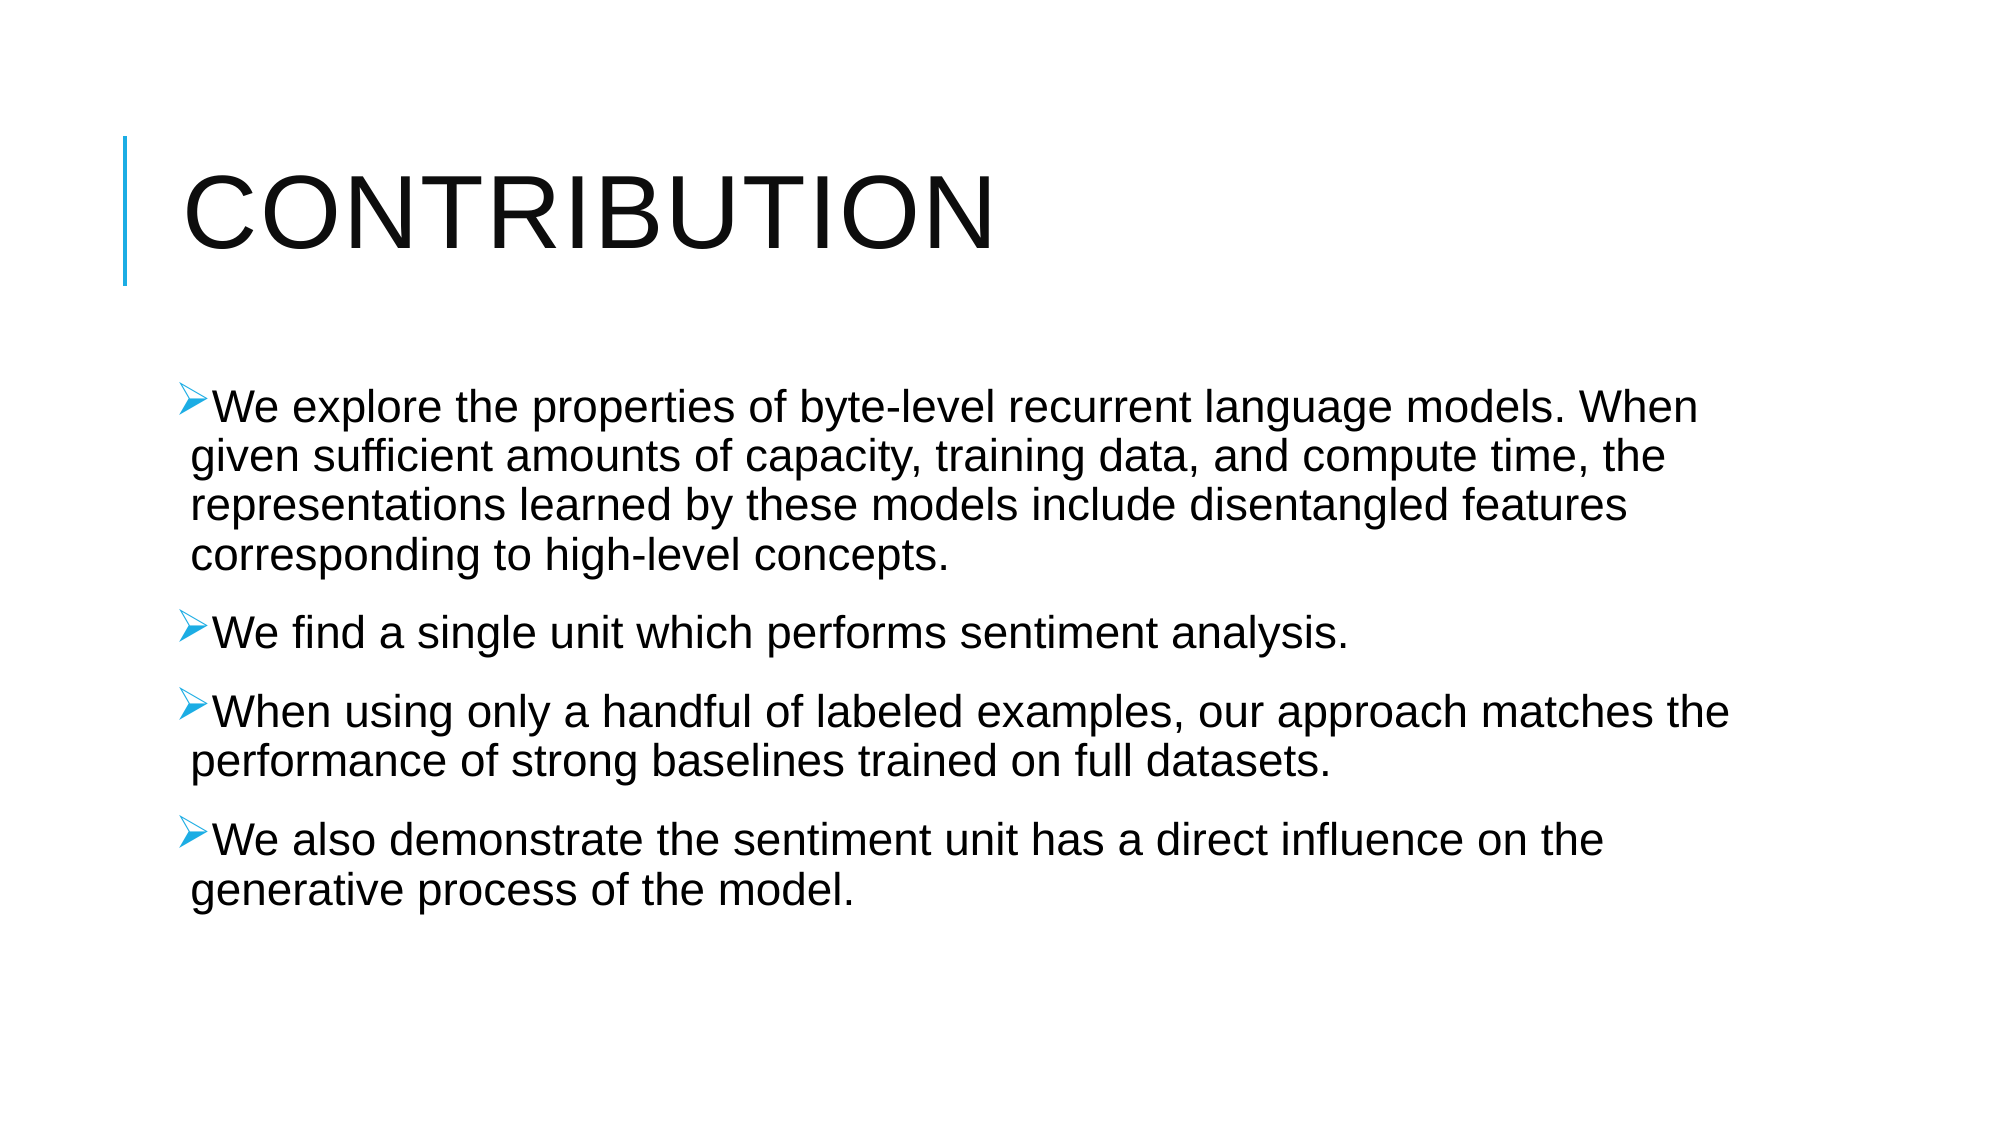

# Contribution
We explore the properties of byte-level recurrent language models. When given sufficient amounts of capacity, training data, and compute time, the representations learned by these models include disentangled features corresponding to high-level concepts.
We find a single unit which performs sentiment analysis.
When using only a handful of labeled examples, our approach matches the performance of strong baselines trained on full datasets.
We also demonstrate the sentiment unit has a direct influence on the generative process of the model.